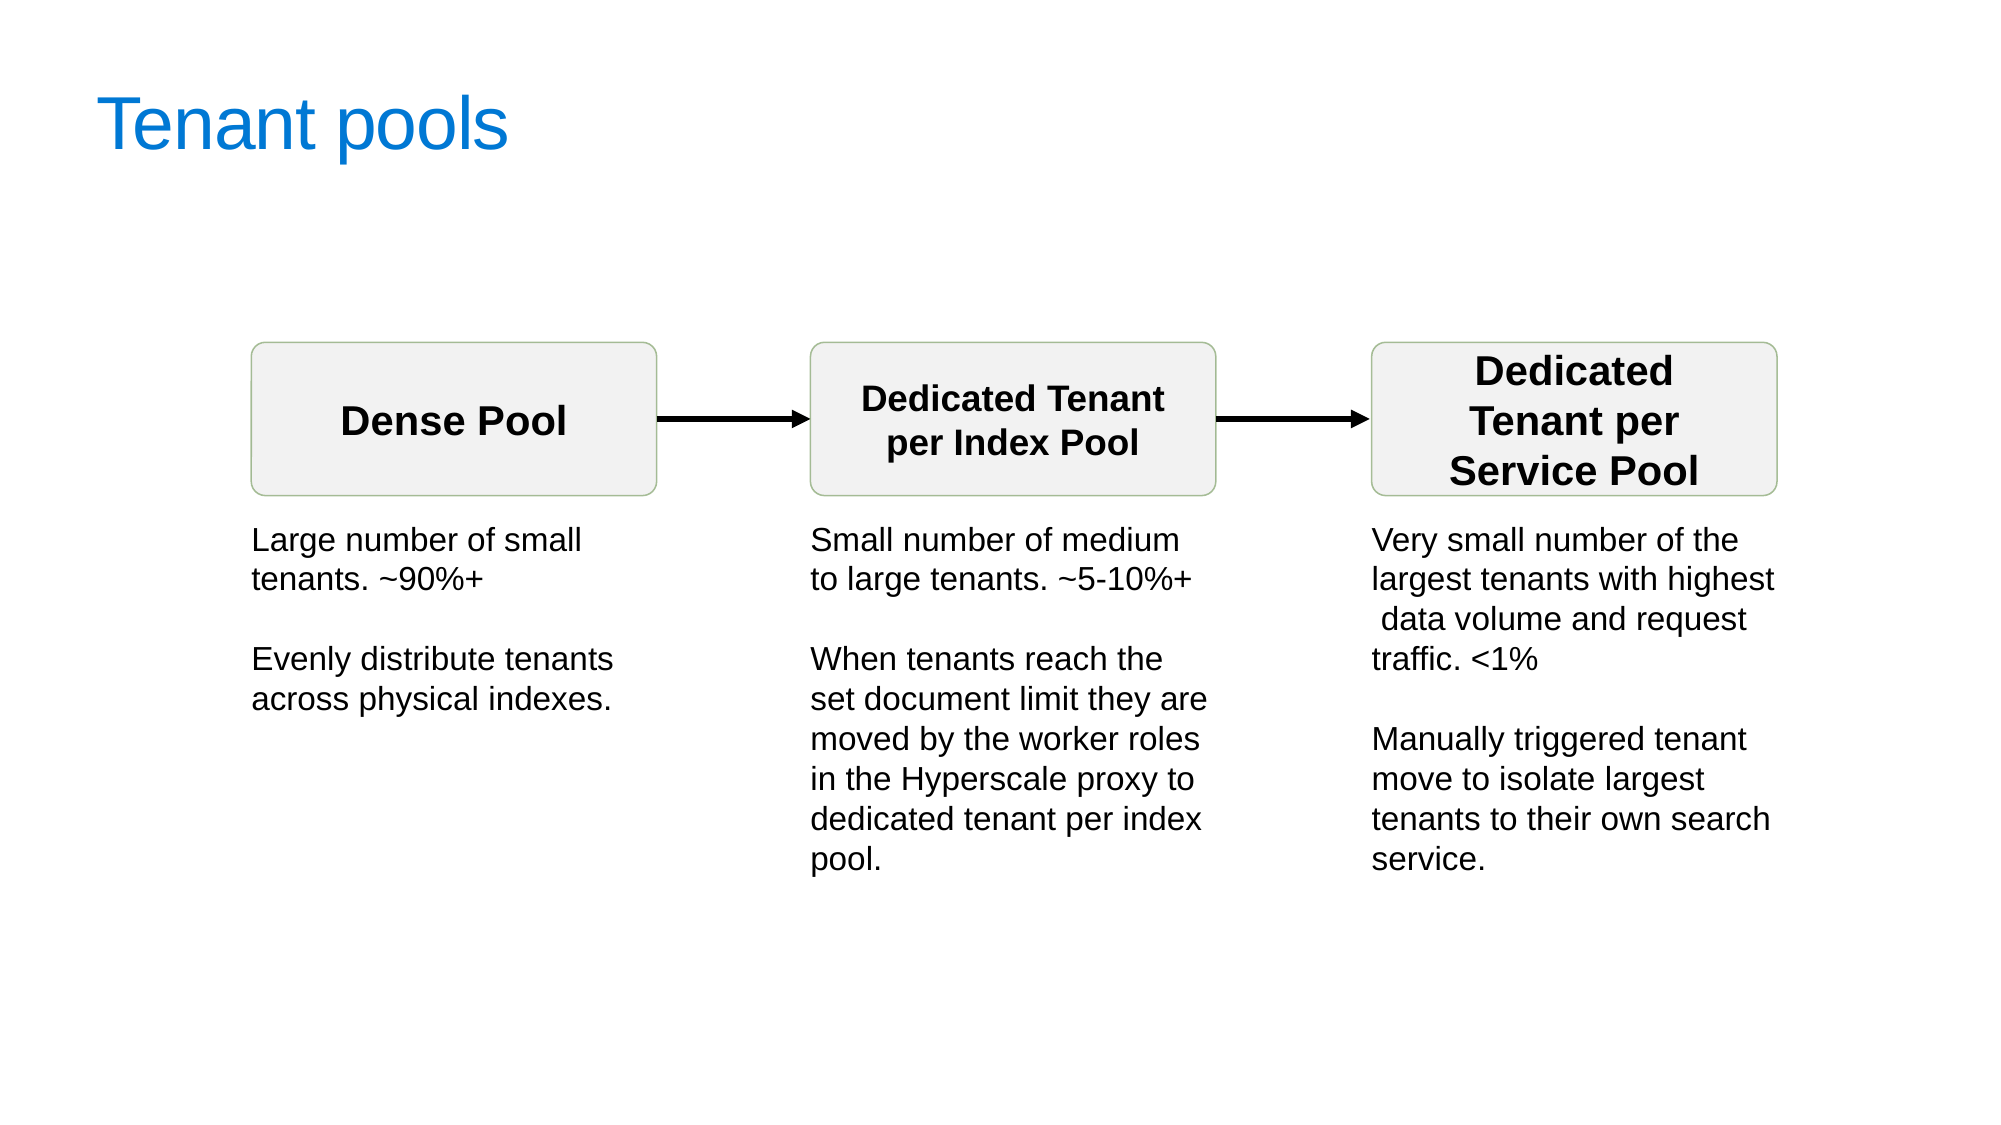

# Tenant pools
Dedicated Tenant per Service Pool
Dense Pool
Dedicated Tenant per Index Pool
Large number of small tenants. ~90%+

Evenly distribute tenants across physical indexes.
Small number of medium to large tenants. ~5-10%+

When tenants reach the set document limit they are moved by the worker roles in the Hyperscale proxy to dedicated tenant per index pool.
Very small number of the largest tenants with highest  data volume and request traffic. <1%

Manually triggered tenant move to isolate largest tenants to their own search service.